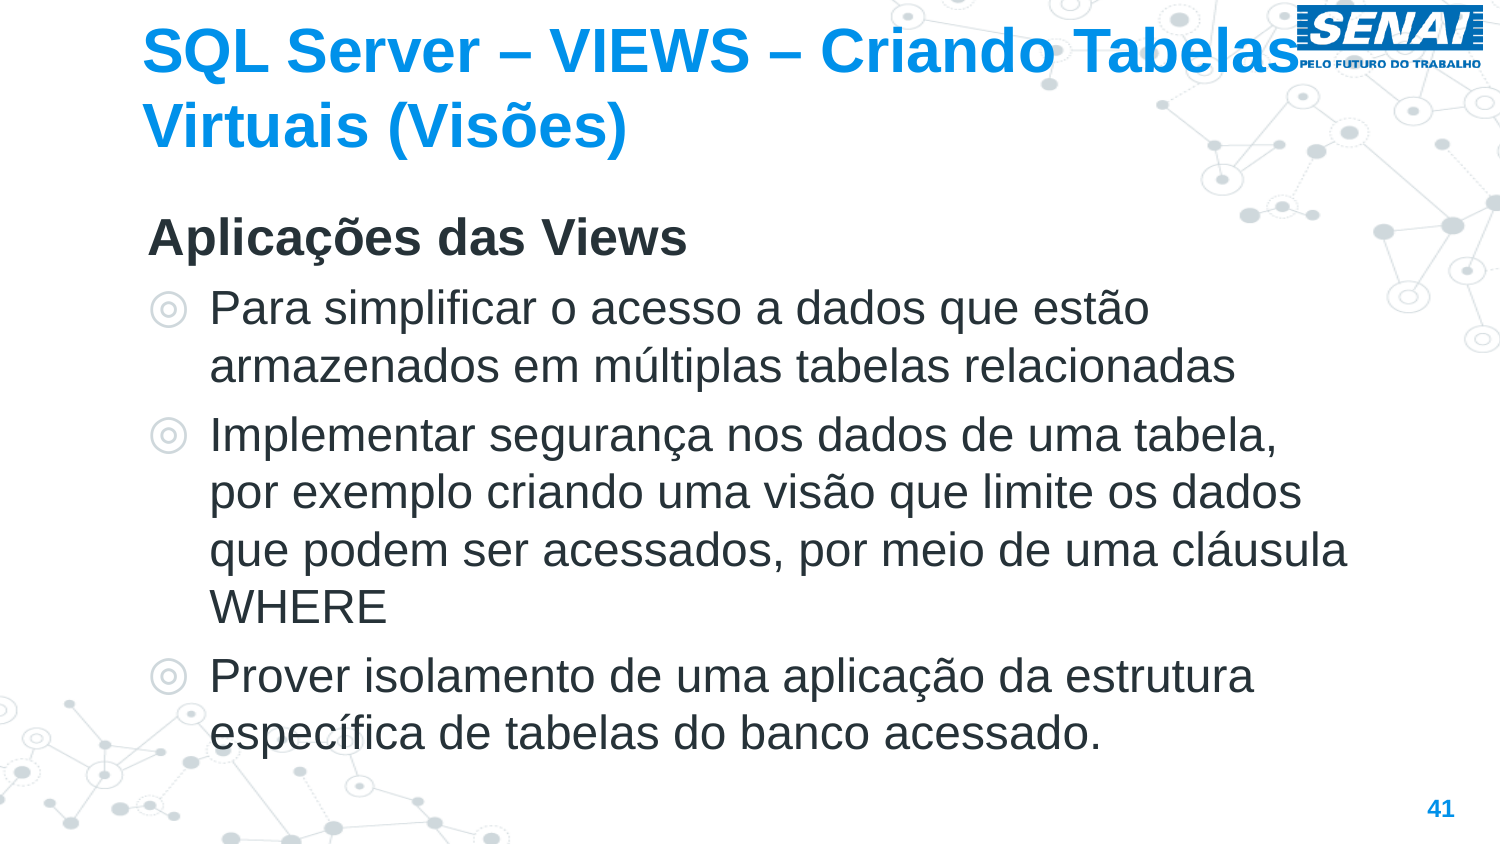

# SQL Server – VIEWS – Criando Tabelas Virtuais (Visões)
Aplicações das Views
Para simplificar o acesso a dados que estão armazenados em múltiplas tabelas relacionadas
Implementar segurança nos dados de uma tabela, por exemplo criando uma visão que limite os dados que podem ser acessados, por meio de uma cláusula WHERE
Prover isolamento de uma aplicação da estrutura específica de tabelas do banco acessado.

41